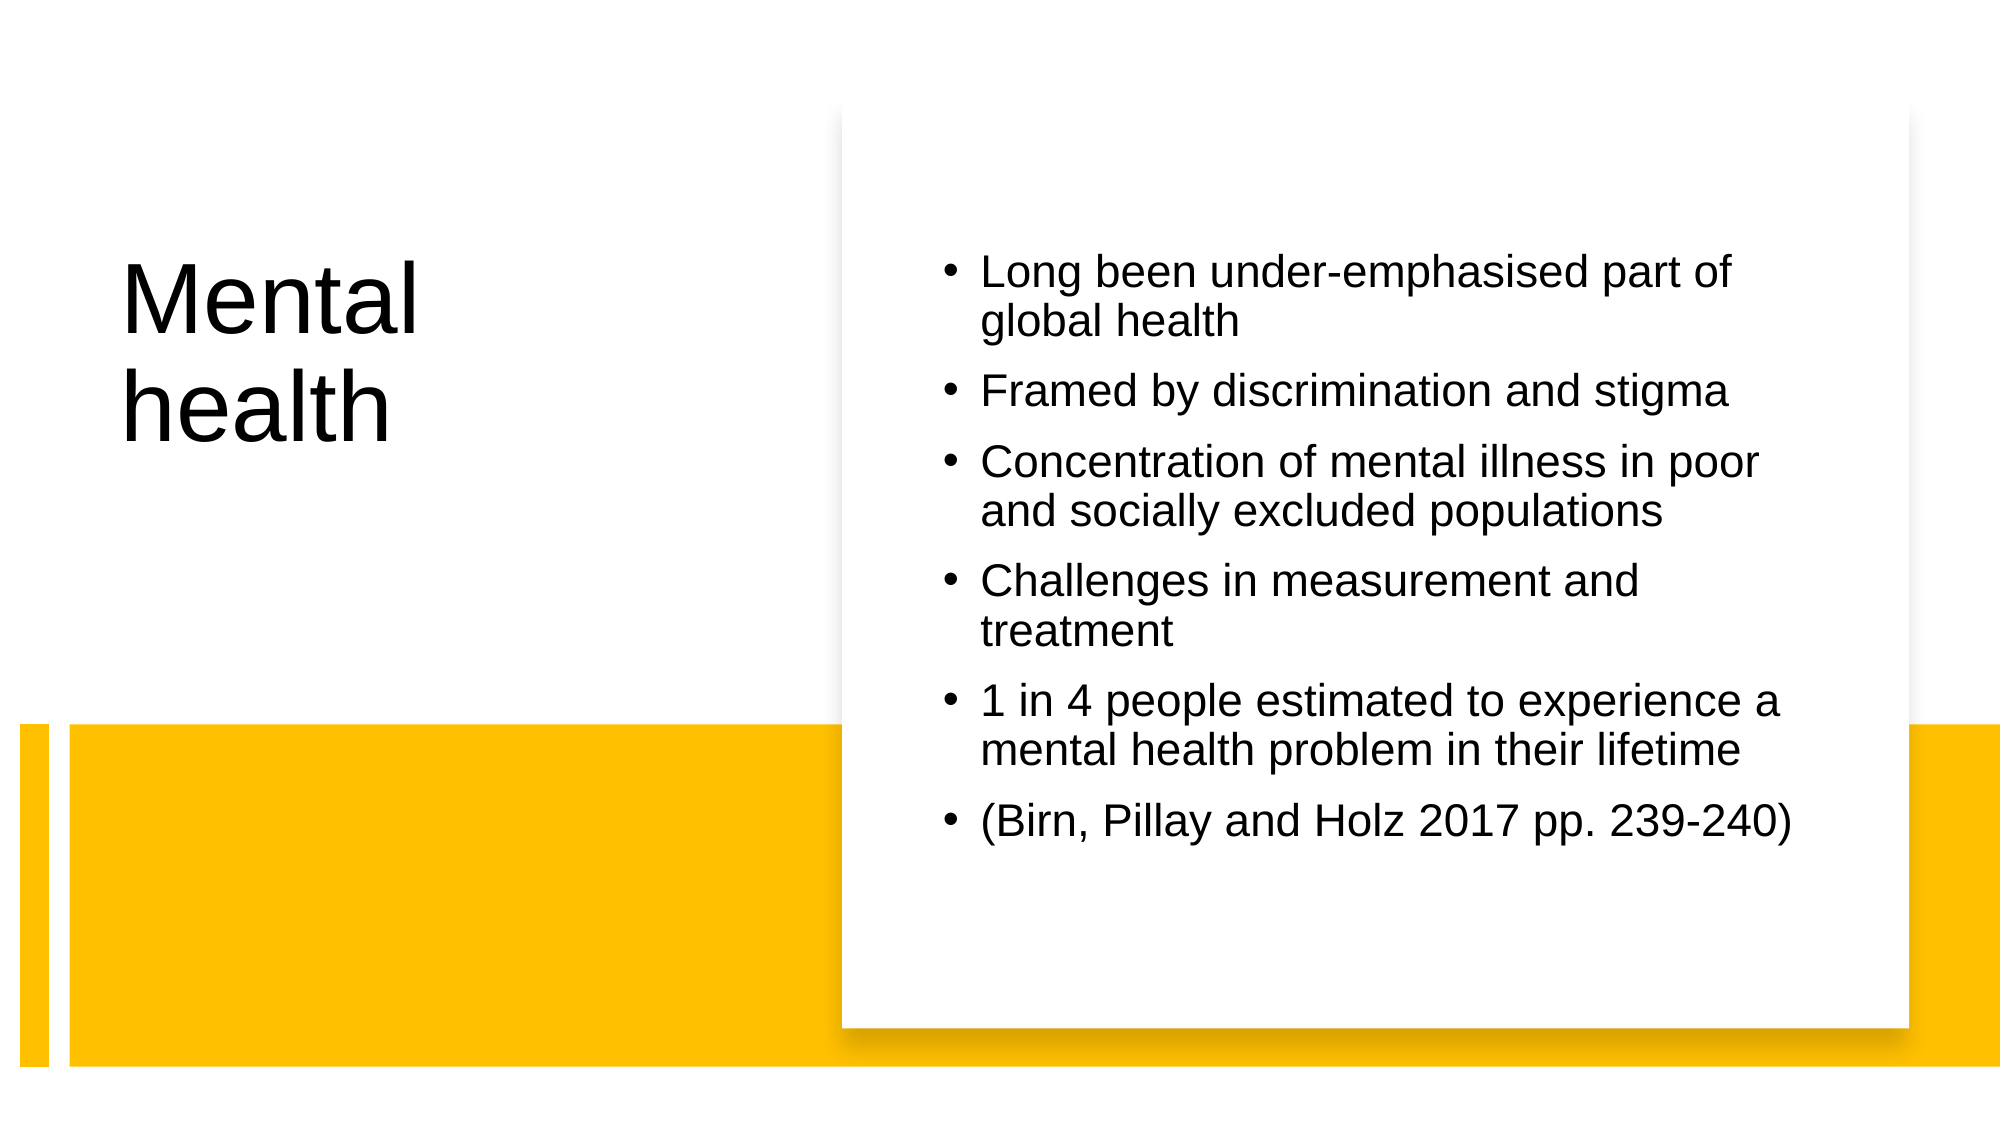

Long been under-emphasised part of global health
Framed by discrimination and stigma
Concentration of mental illness in poor and socially excluded populations
Challenges in measurement and treatment
1 in 4 people estimated to experience a mental health problem in their lifetime
(Birn, Pillay and Holz 2017 pp. 239-240)
# Mental health